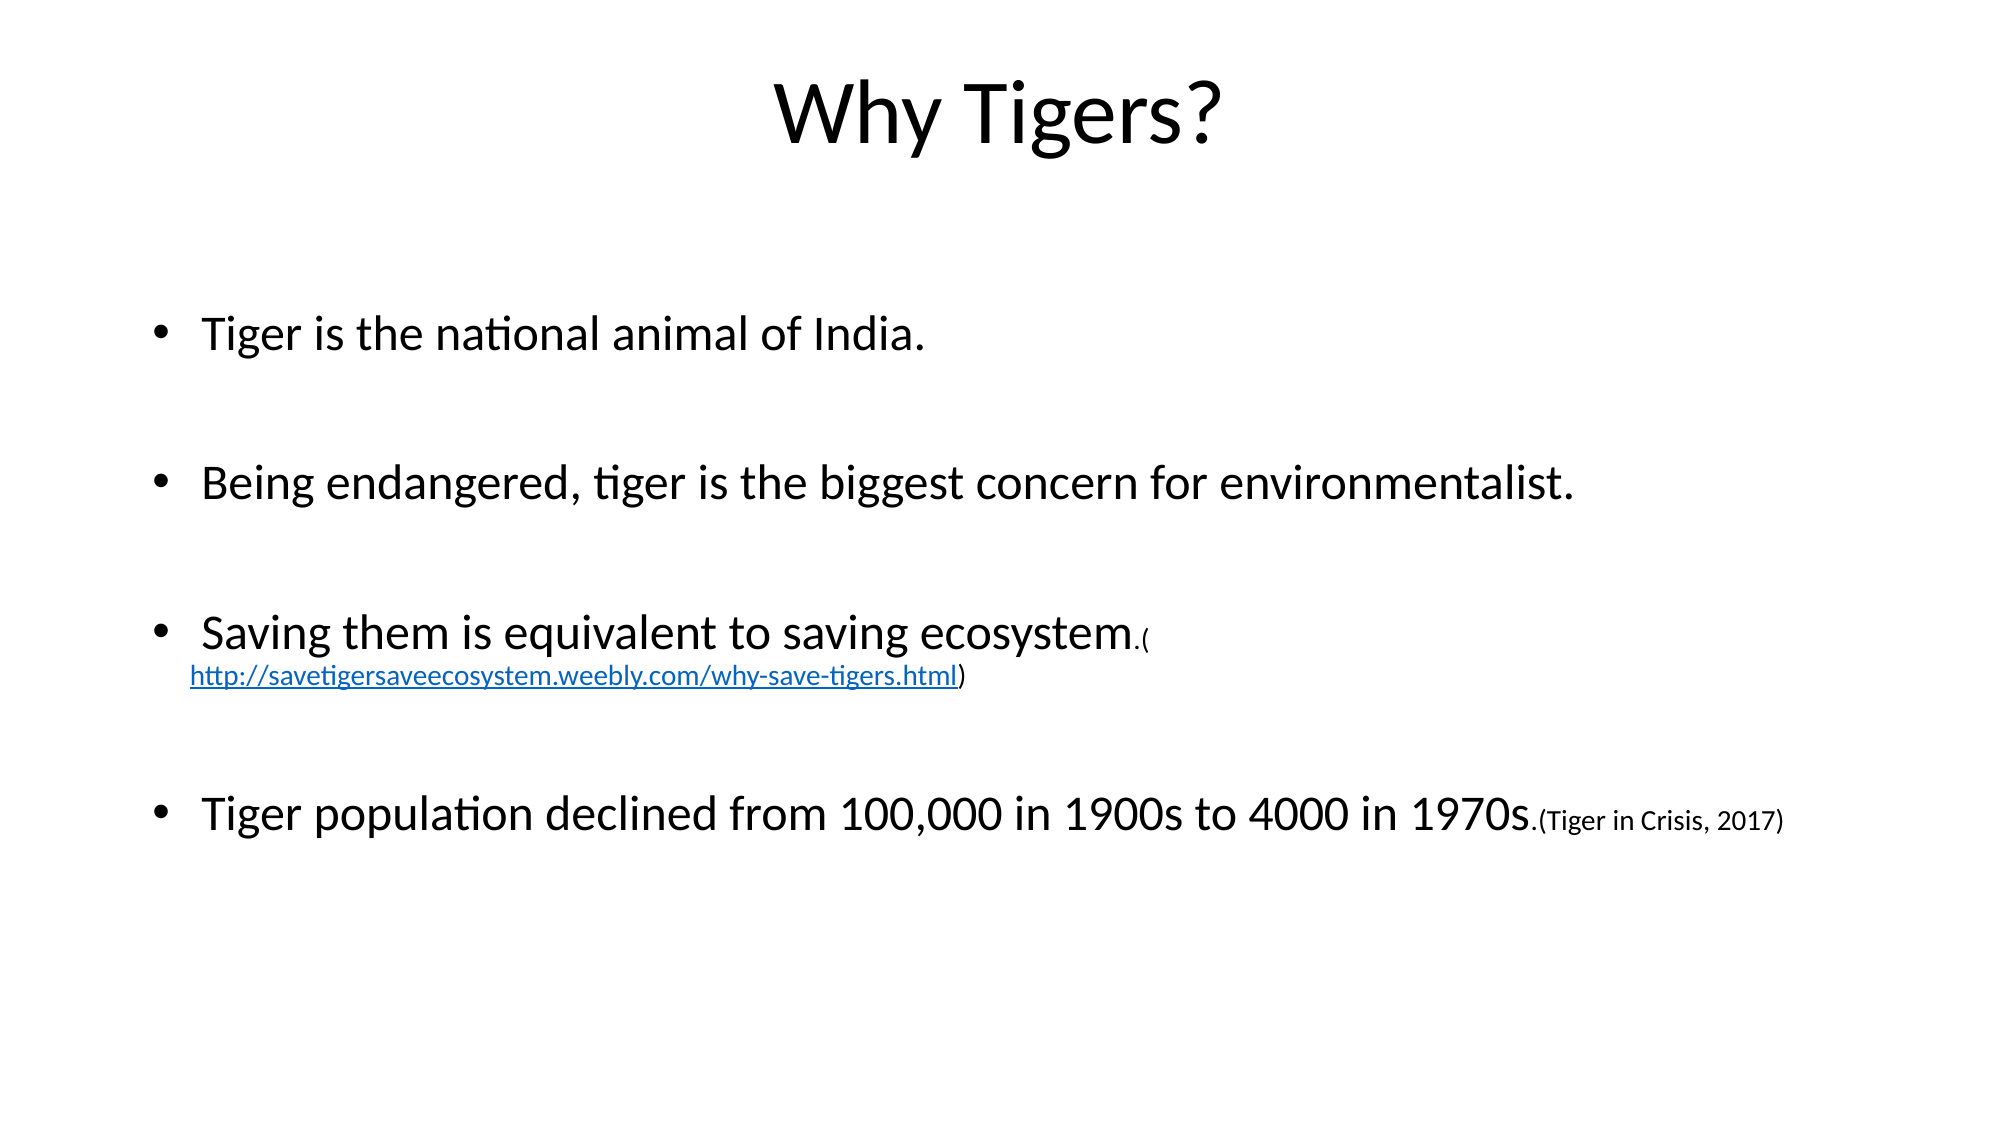

# Why Tigers?
 Tiger is the national animal of India.

 Being endangered, tiger is the biggest concern for environmentalist.

 Saving them is equivalent to saving ecosystem.(http://savetigersaveecosystem.weebly.com/why-save-tigers.html)

 Tiger population declined from 100,000 in 1900s to 4000 in 1970s.(Tiger in Crisis, 2017)